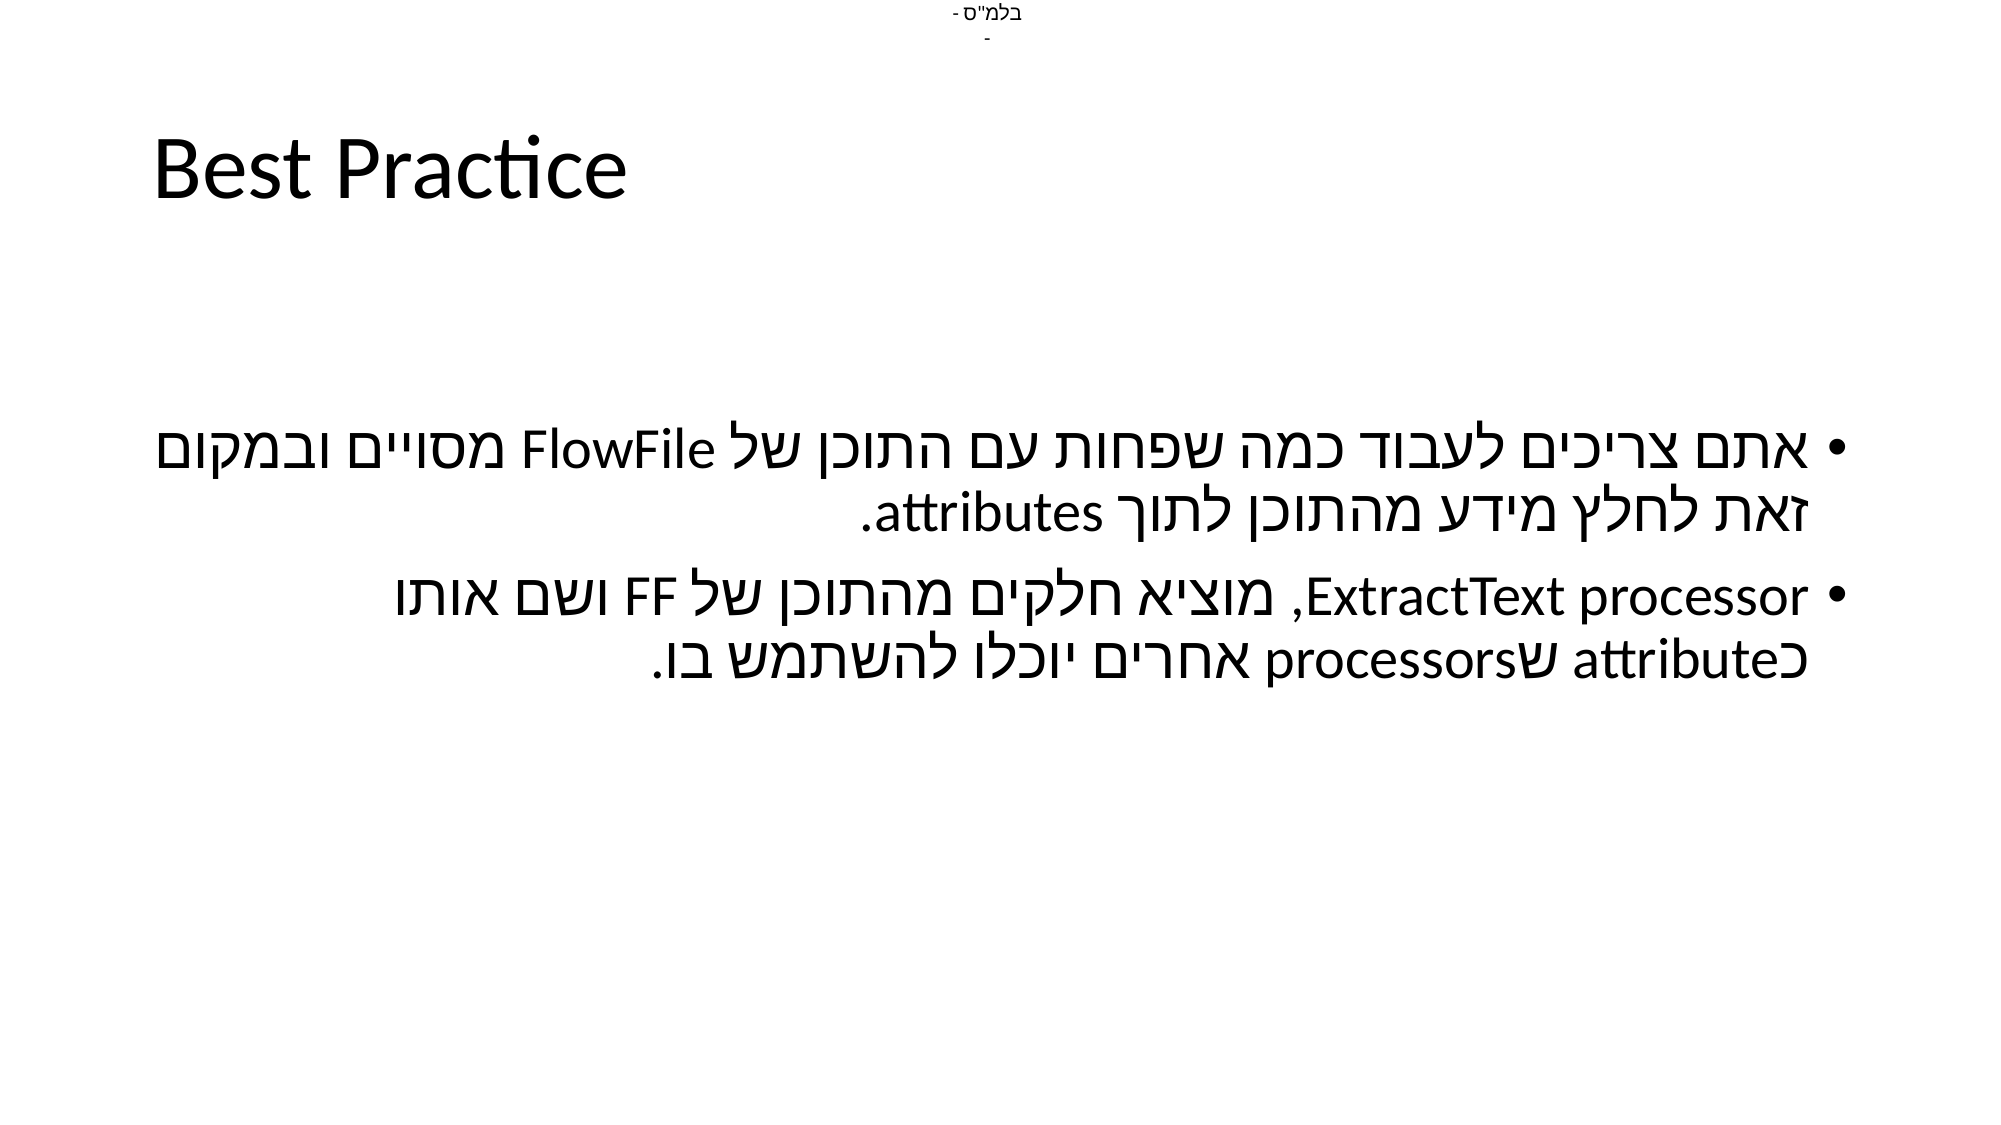

# Best Practice
אתם צריכים לעבוד כמה שפחות עם התוכן של FlowFile מסויים ובמקום זאת לחלץ מידע מהתוכן לתוך attributes.
ExtractText processor, מוציא חלקים מהתוכן של FF ושם אותו כattribute שprocessors אחרים יוכלו להשתמש בו.